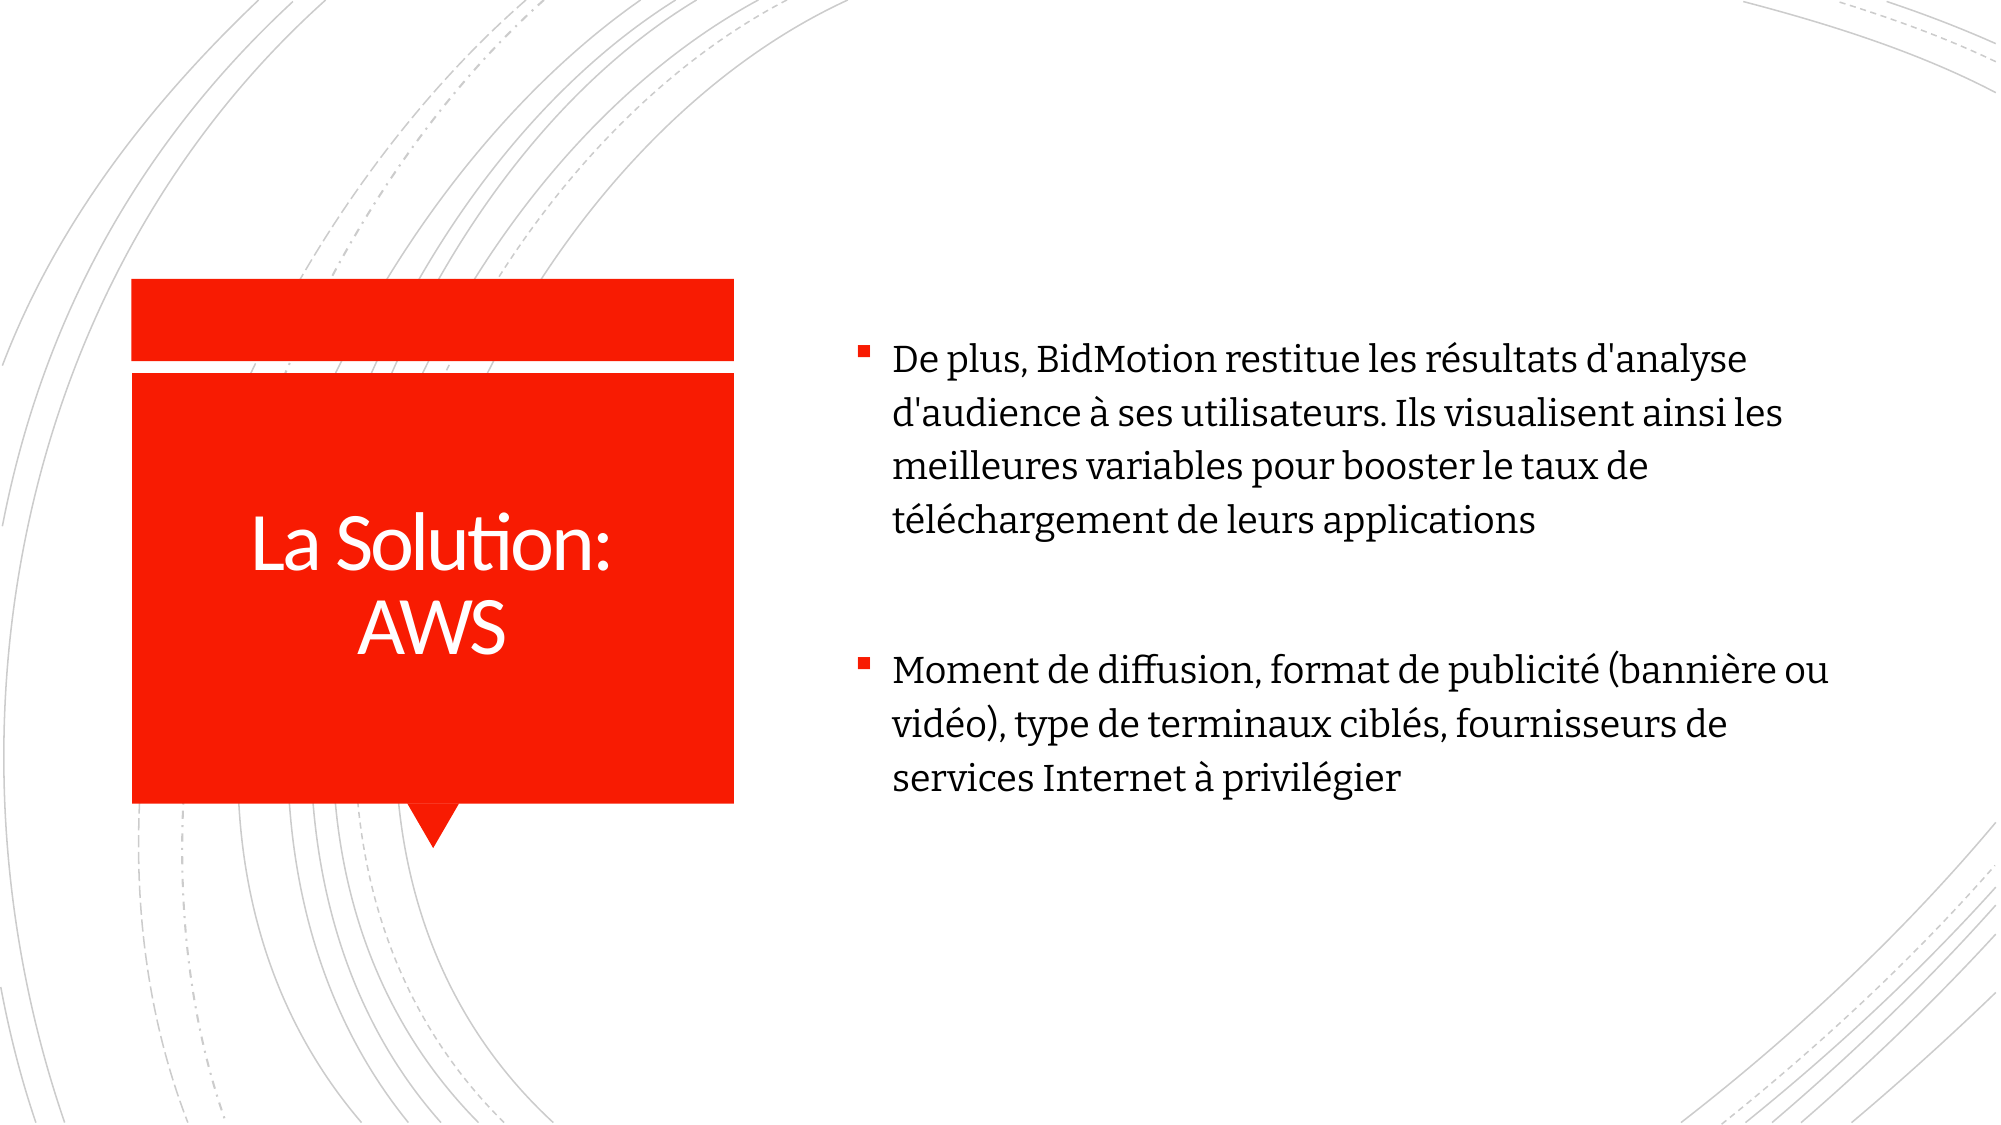

De plus, BidMotion restitue les résultats d'analyse d'audience à ses utilisateurs. Ils visualisent ainsi les meilleures variables pour booster le taux de téléchargement de leurs applications

Moment de diffusion, format de publicité (bannière ou vidéo), type de terminaux ciblés, fournisseurs de services Internet à privilégier
# La Solution: AWS